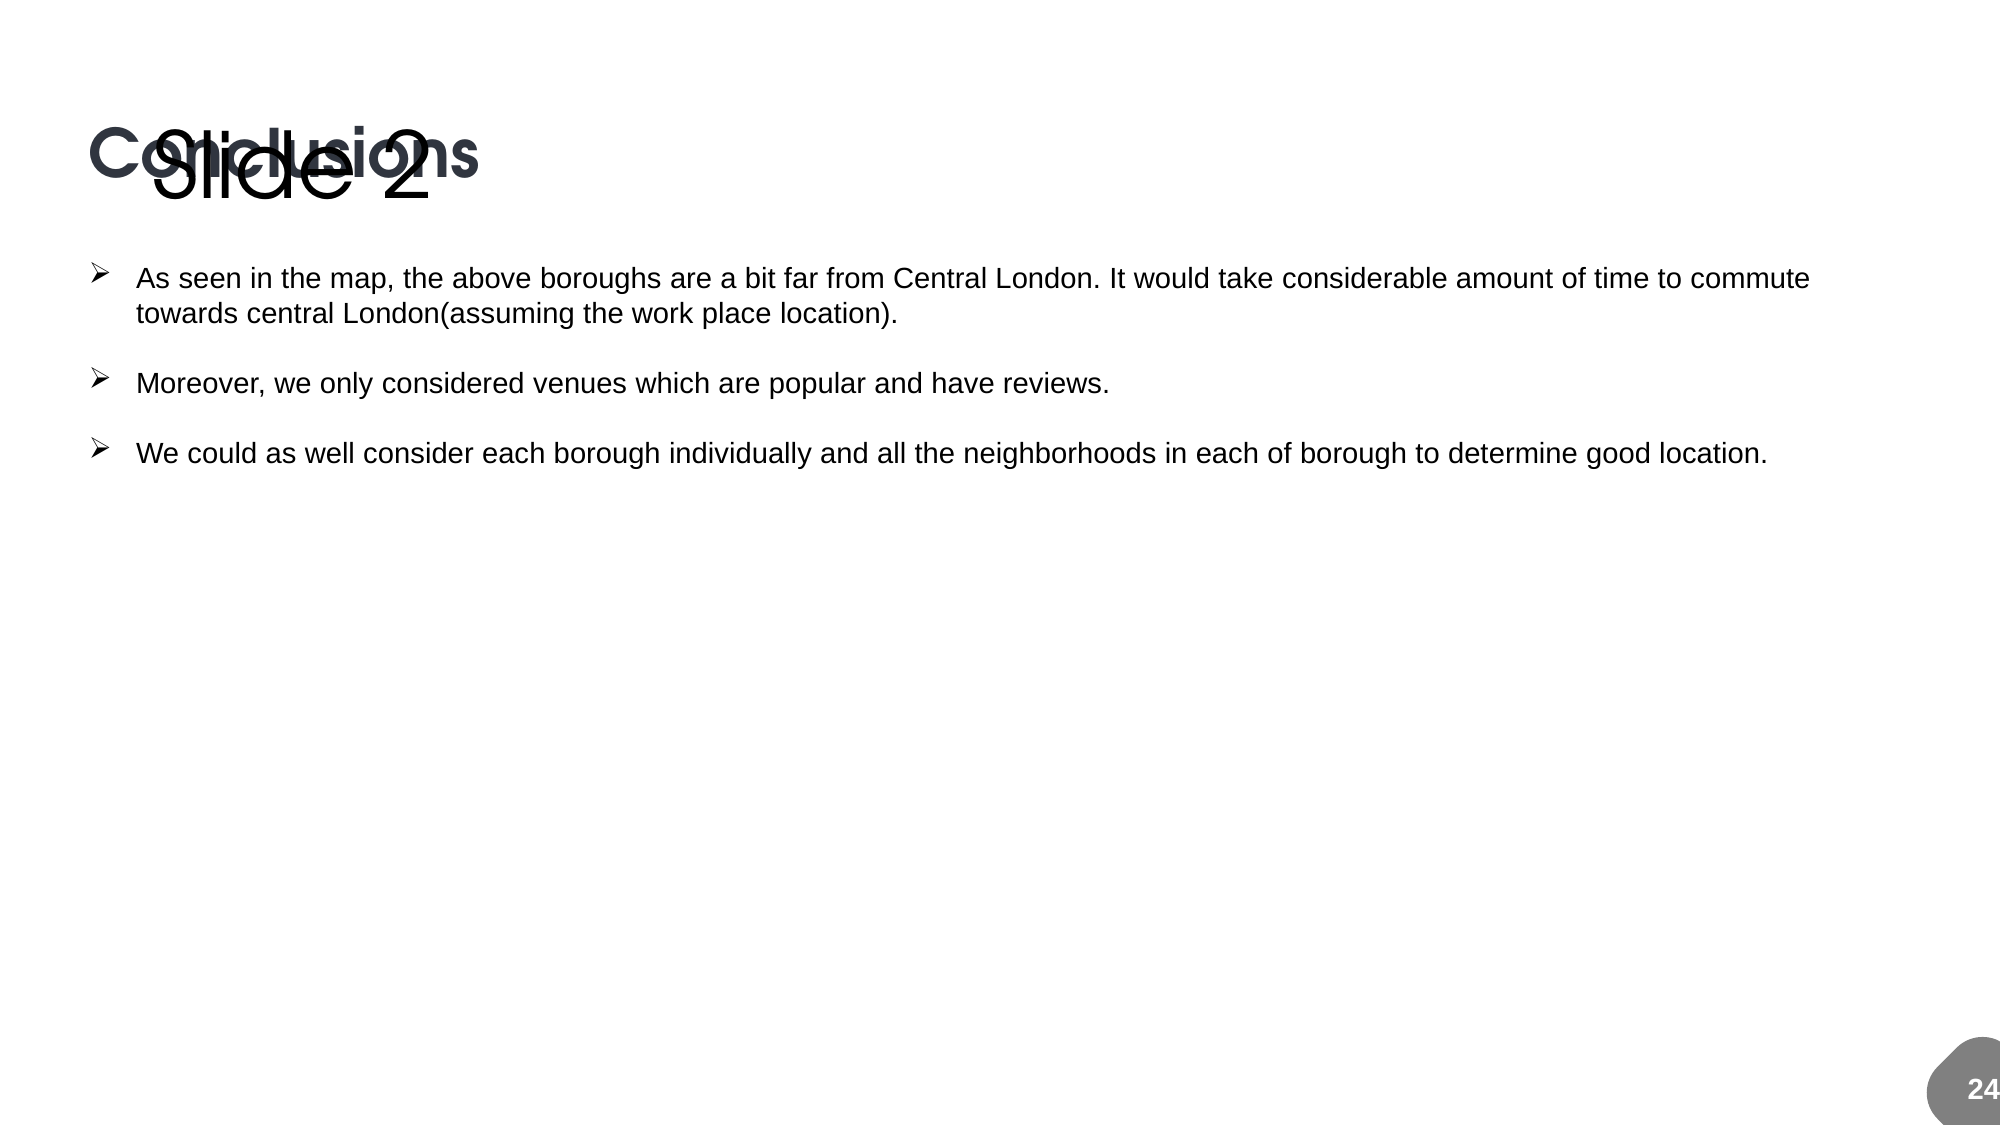

# Slide 2
Conclusions
As seen in the map, the above boroughs are a bit far from Central London. It would take considerable amount of time to commute towards central London(assuming the work place location).

Moreover, we only considered venues which are popular and have reviews.

We could as well consider each borough individually and all the neighborhoods in each of borough to determine good location.

24